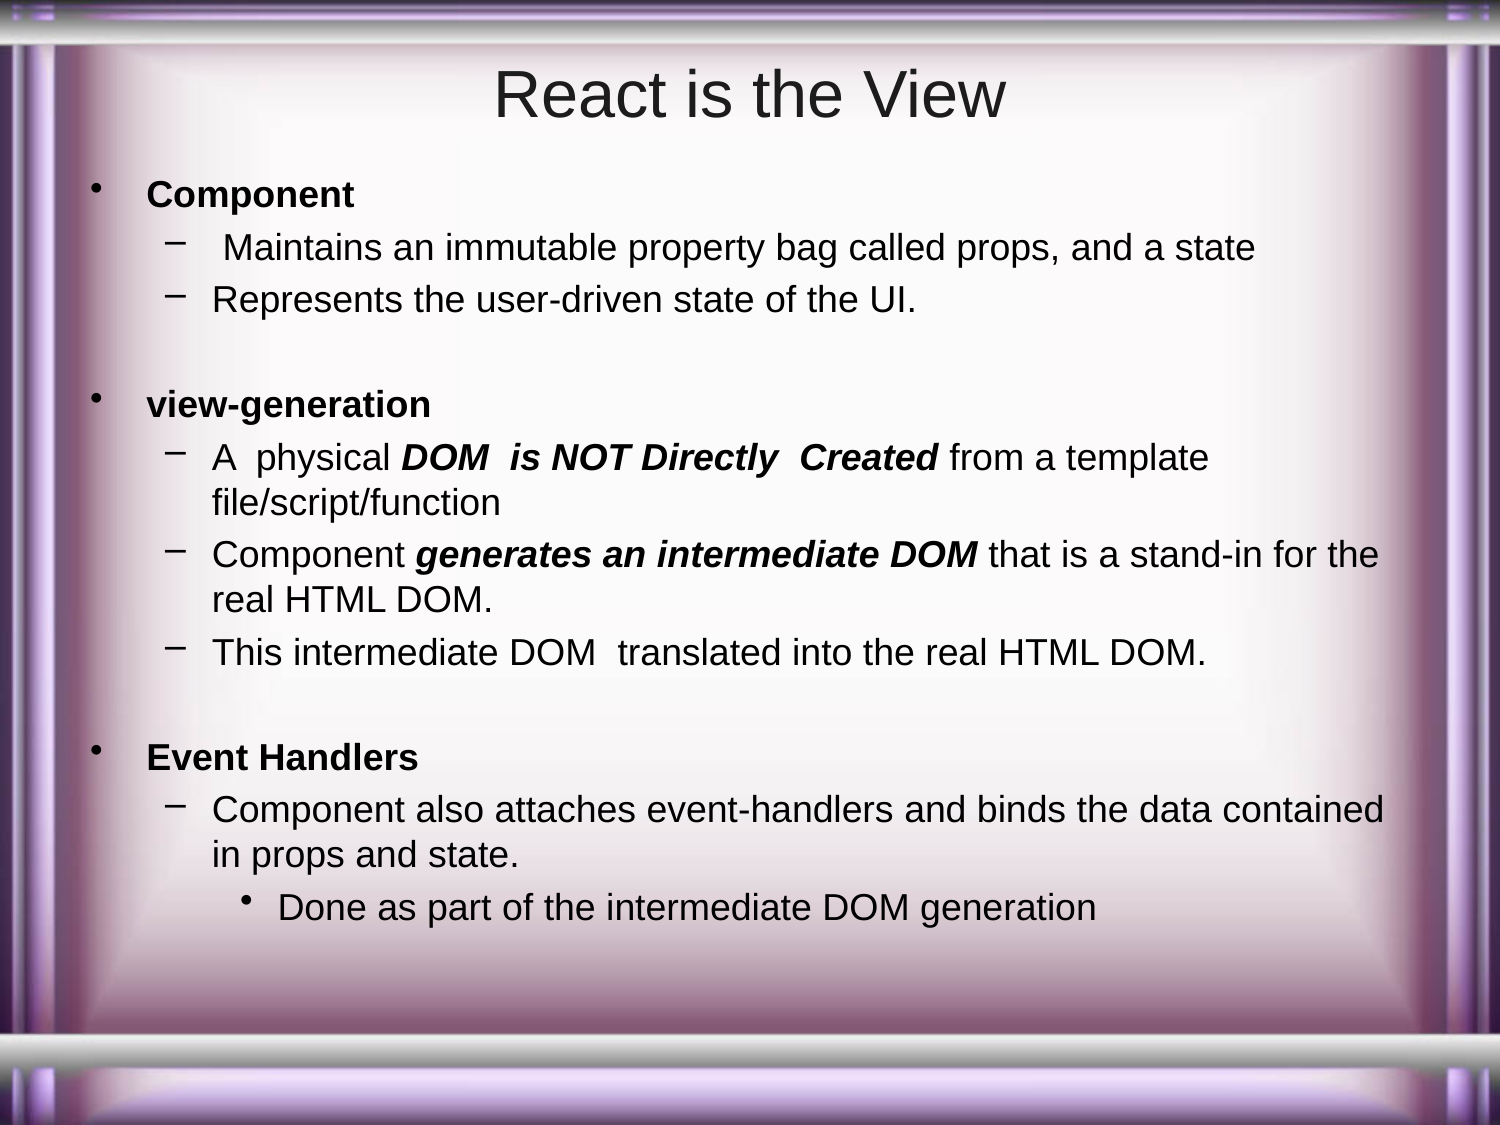

# React is the View
Component
 Maintains an immutable property bag called props, and a state
Represents the user-driven state of the UI.

view-generation
A  physical DOM  is NOT Directly  Created from a template file/script/function
Component generates an intermediate DOM that is a stand-in for the real HTML DOM.
This intermediate DOM  translated into the real HTML DOM.

Event Handlers
Component also attaches event-handlers and binds the data contained in props and state.
Done as part of the intermediate DOM generation